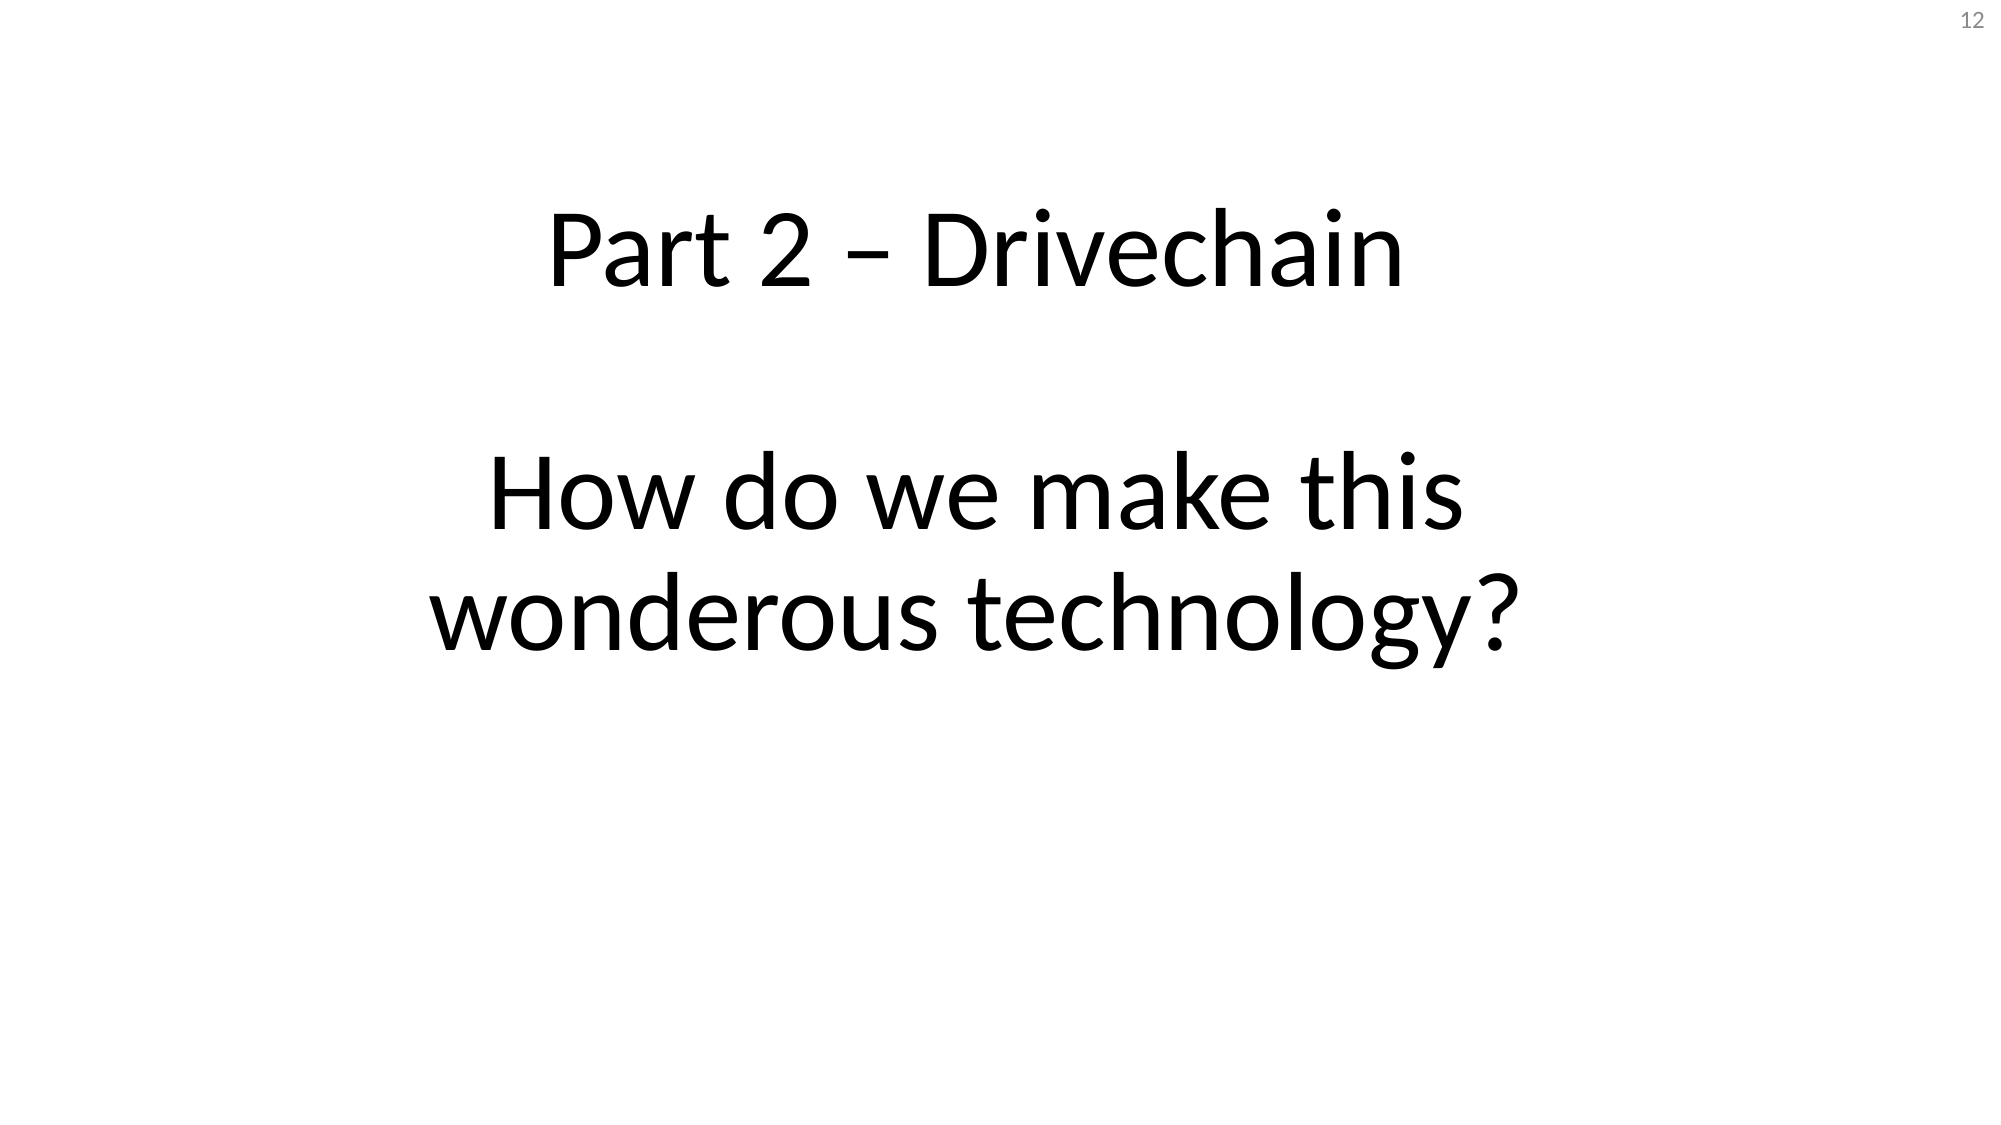

12
# Part 2 – Drivechain How do we make this wonderous technology?